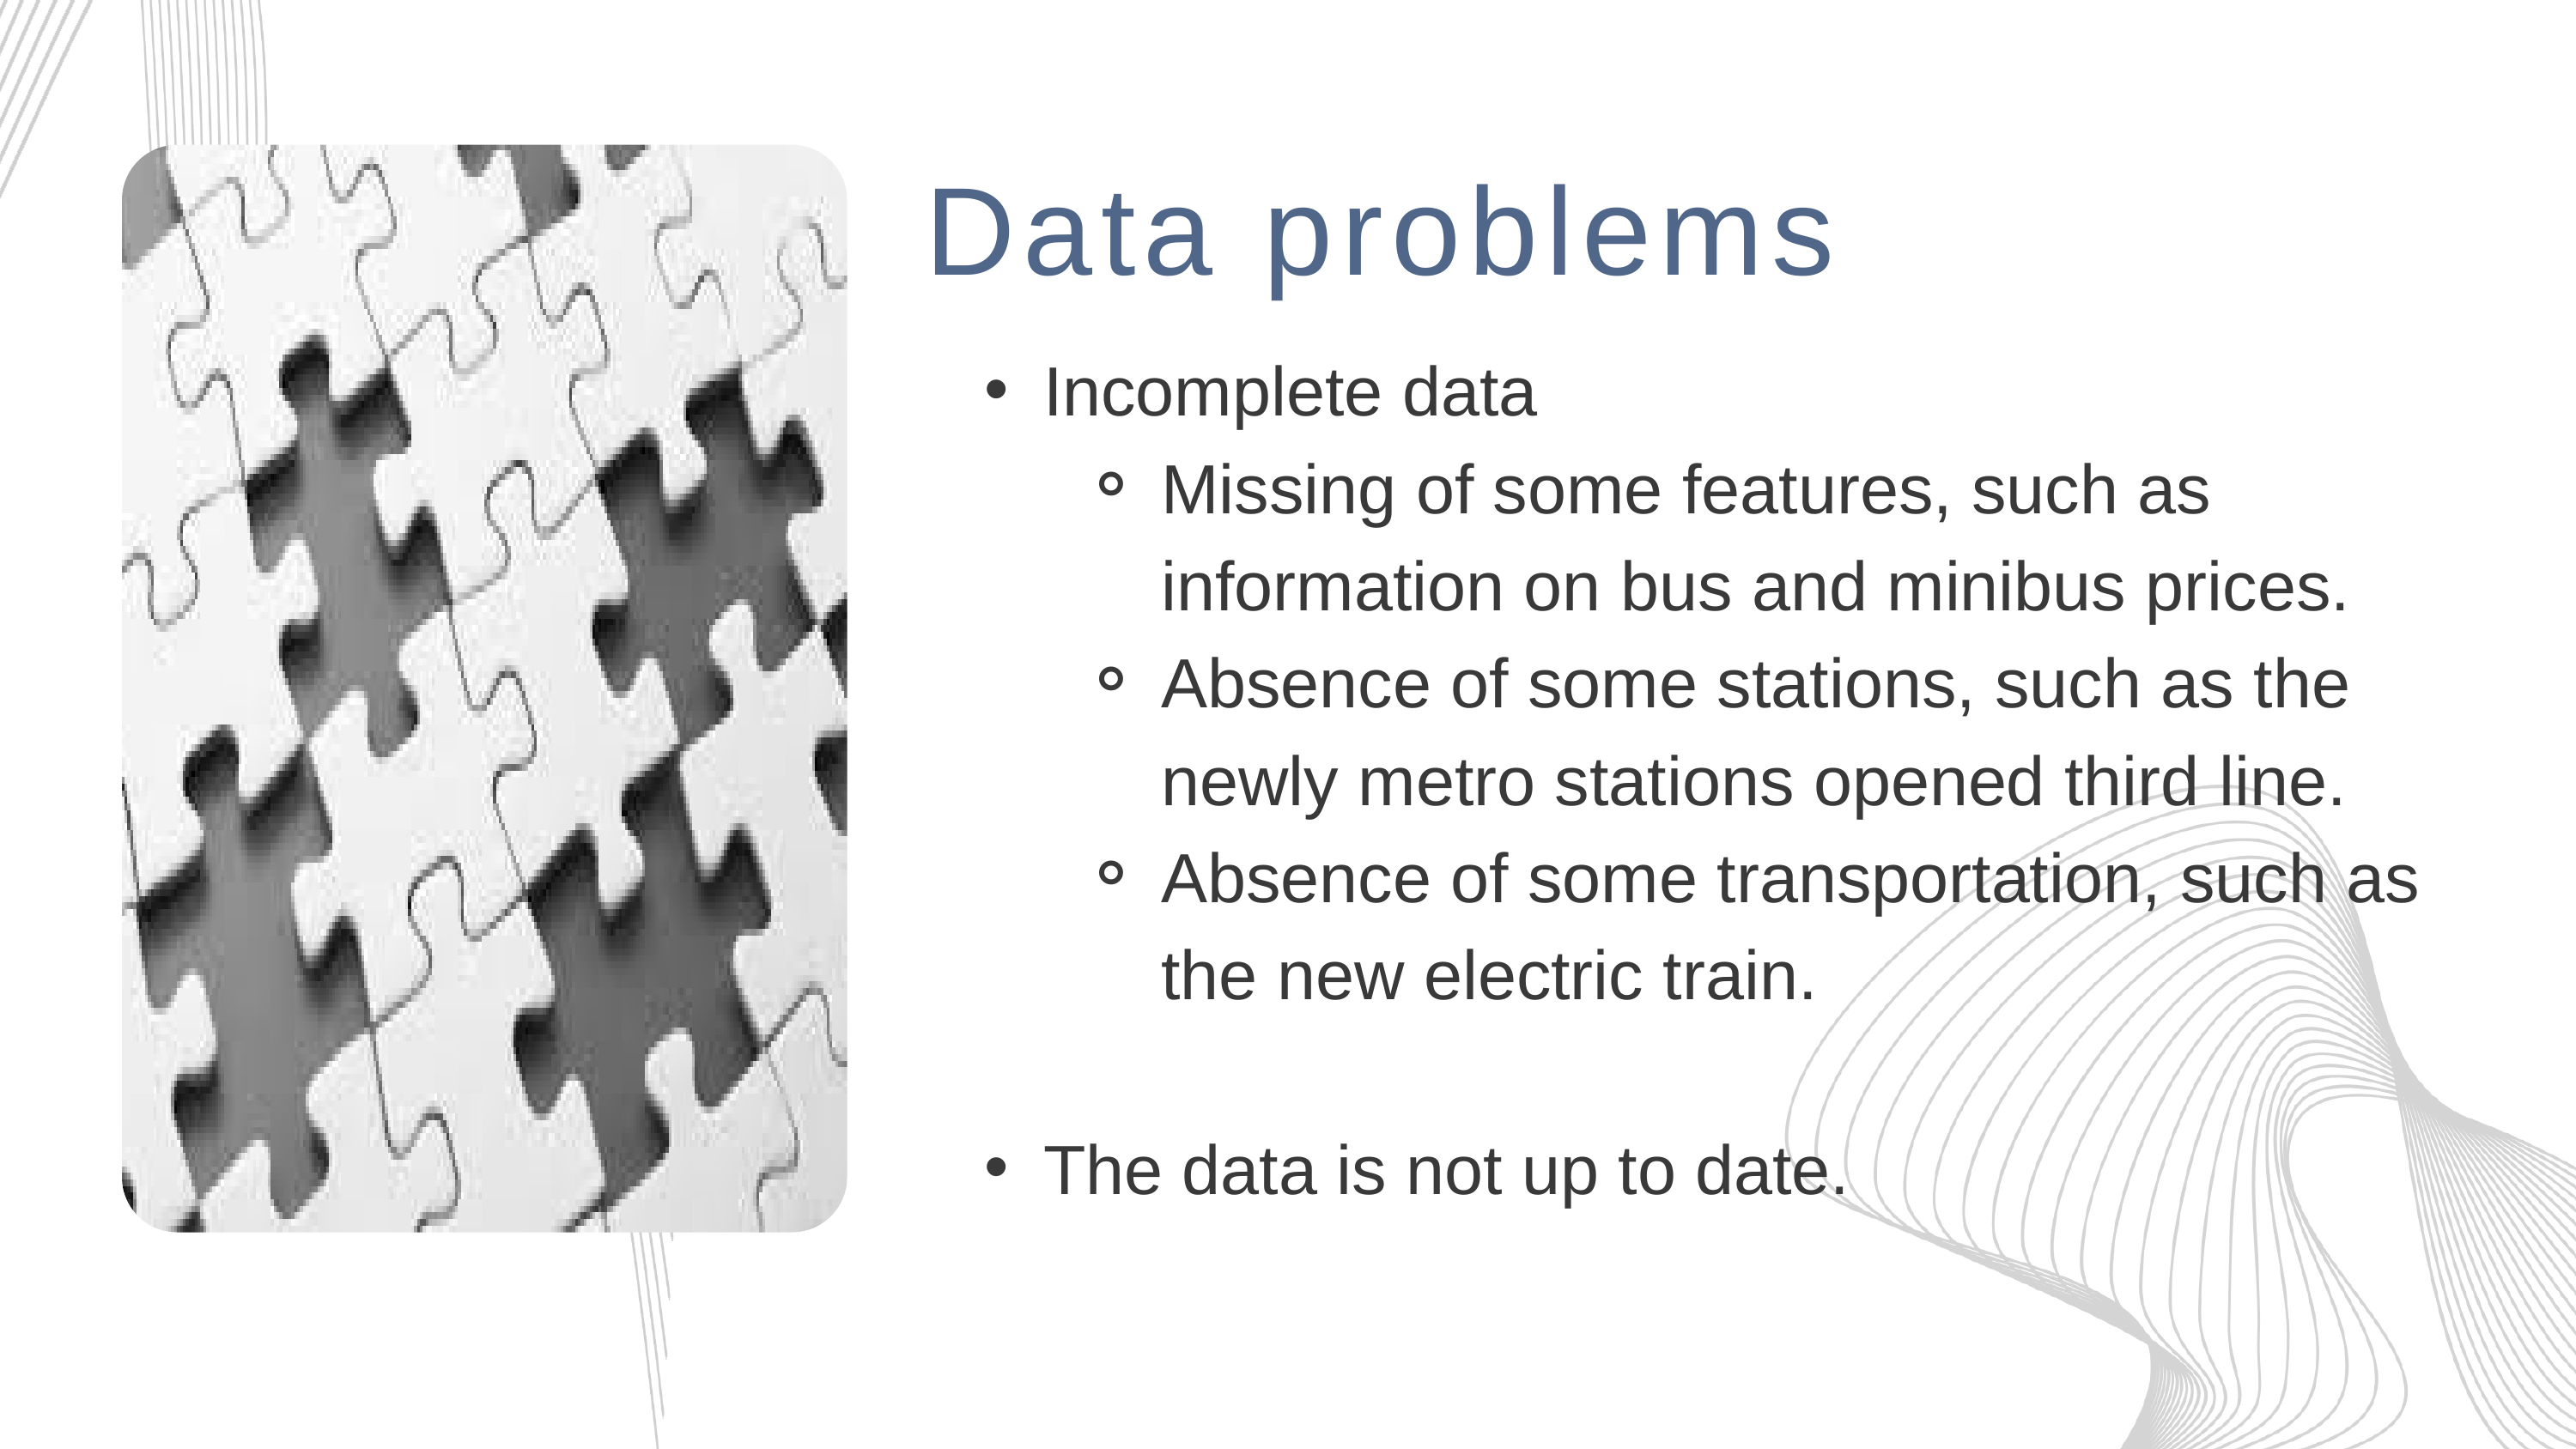

Data problems

Incomplete data
Missing of some features, such as information on bus and minibus prices.
Absence of some stations, such as the newly metro stations opened third line.
Absence of some transportation, such as the new electric train.

The data is not up to date.